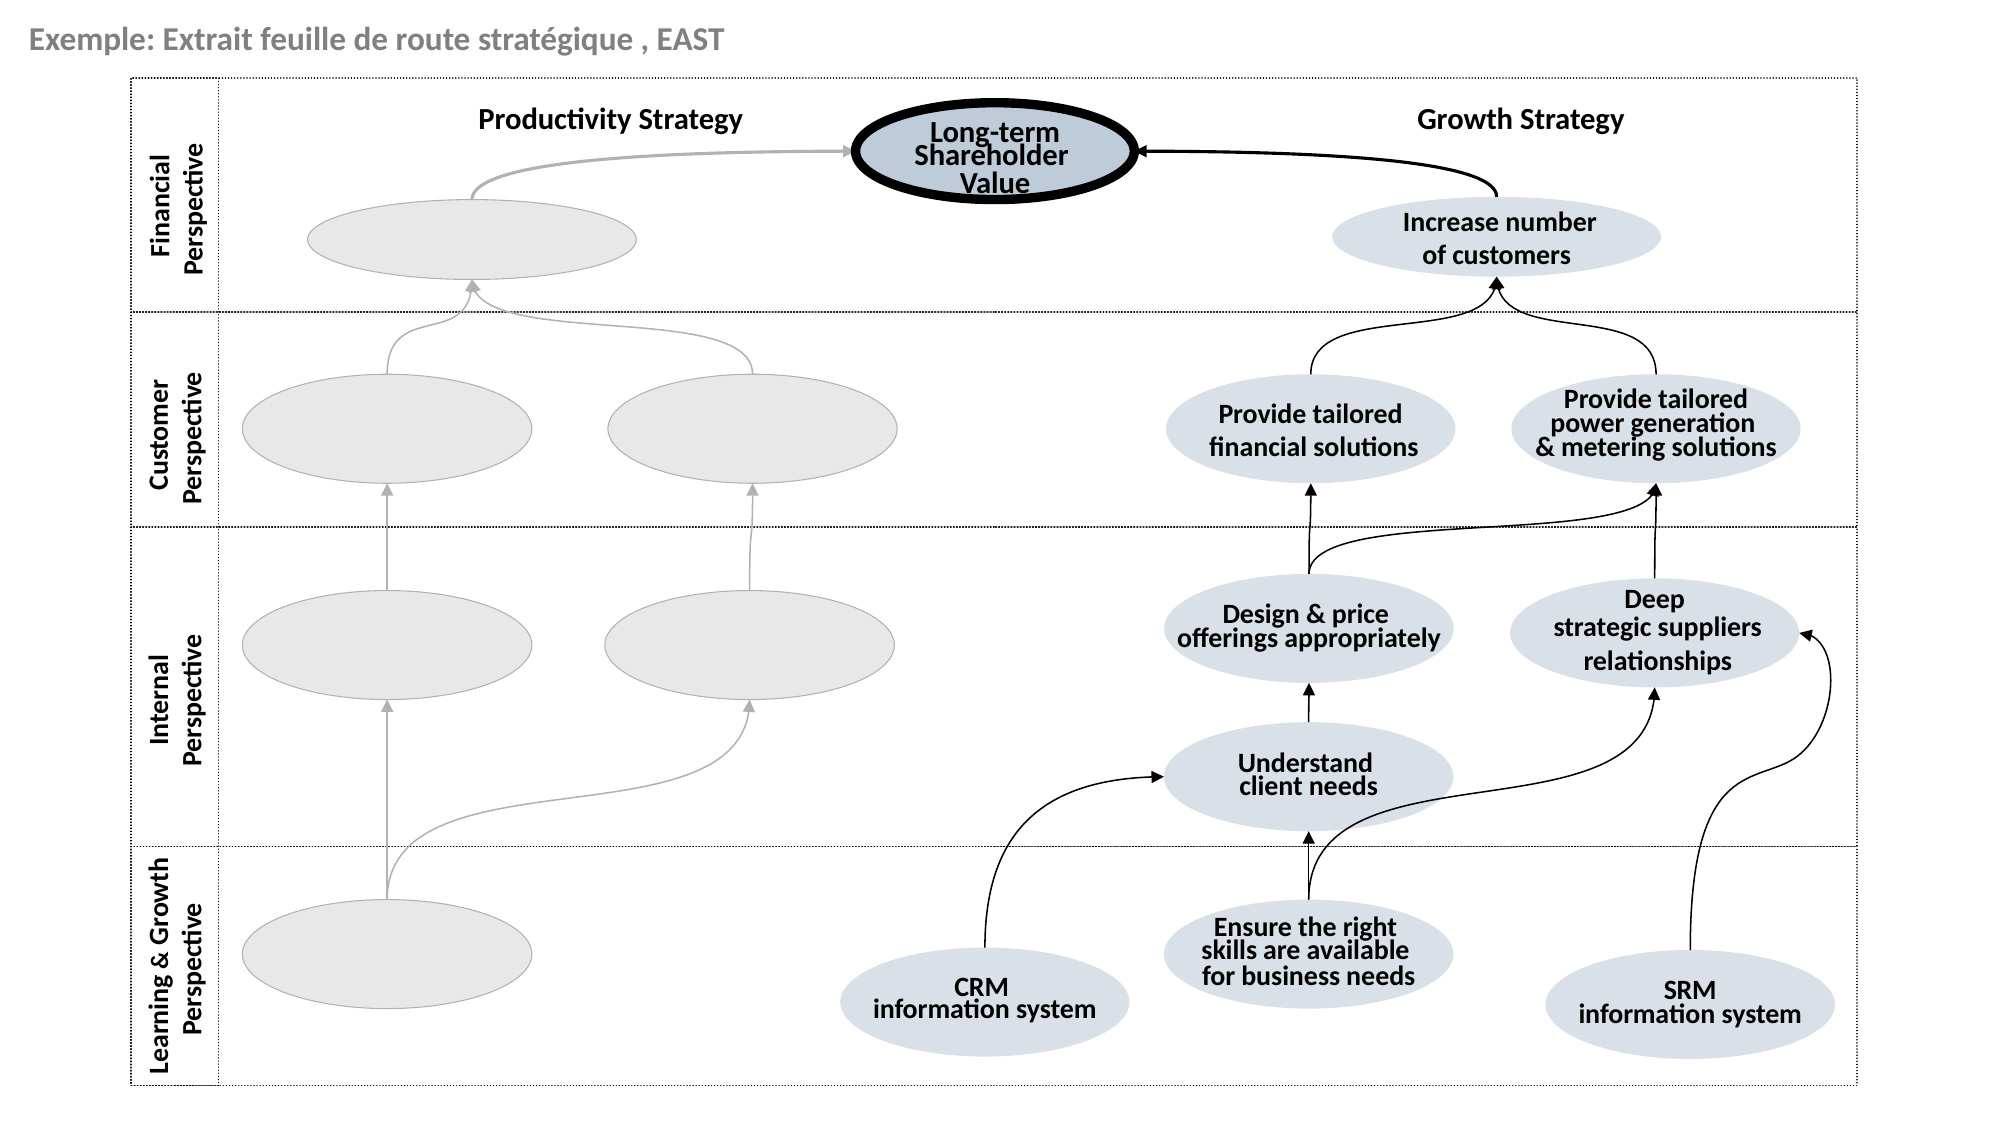

Exemple: Extrait feuille de route stratégique , EAST

Productivity Strategy
Growth Strategy

Long-term
Shareholder
Value

Financial
Perspective
  Increase number
of customers

Provide tailored
 financial solutions
Provide tailored
power generation
& metering solutions
Customer
Perspective

Design & price
offerings appropriately
Deep
 strategic suppliers
 relationships

Internal
Perspective
Understand
client needs

Ensure the right
skills are available
for business needs
Learning & Growth
Perspective
CRM
information system
SRM
information system